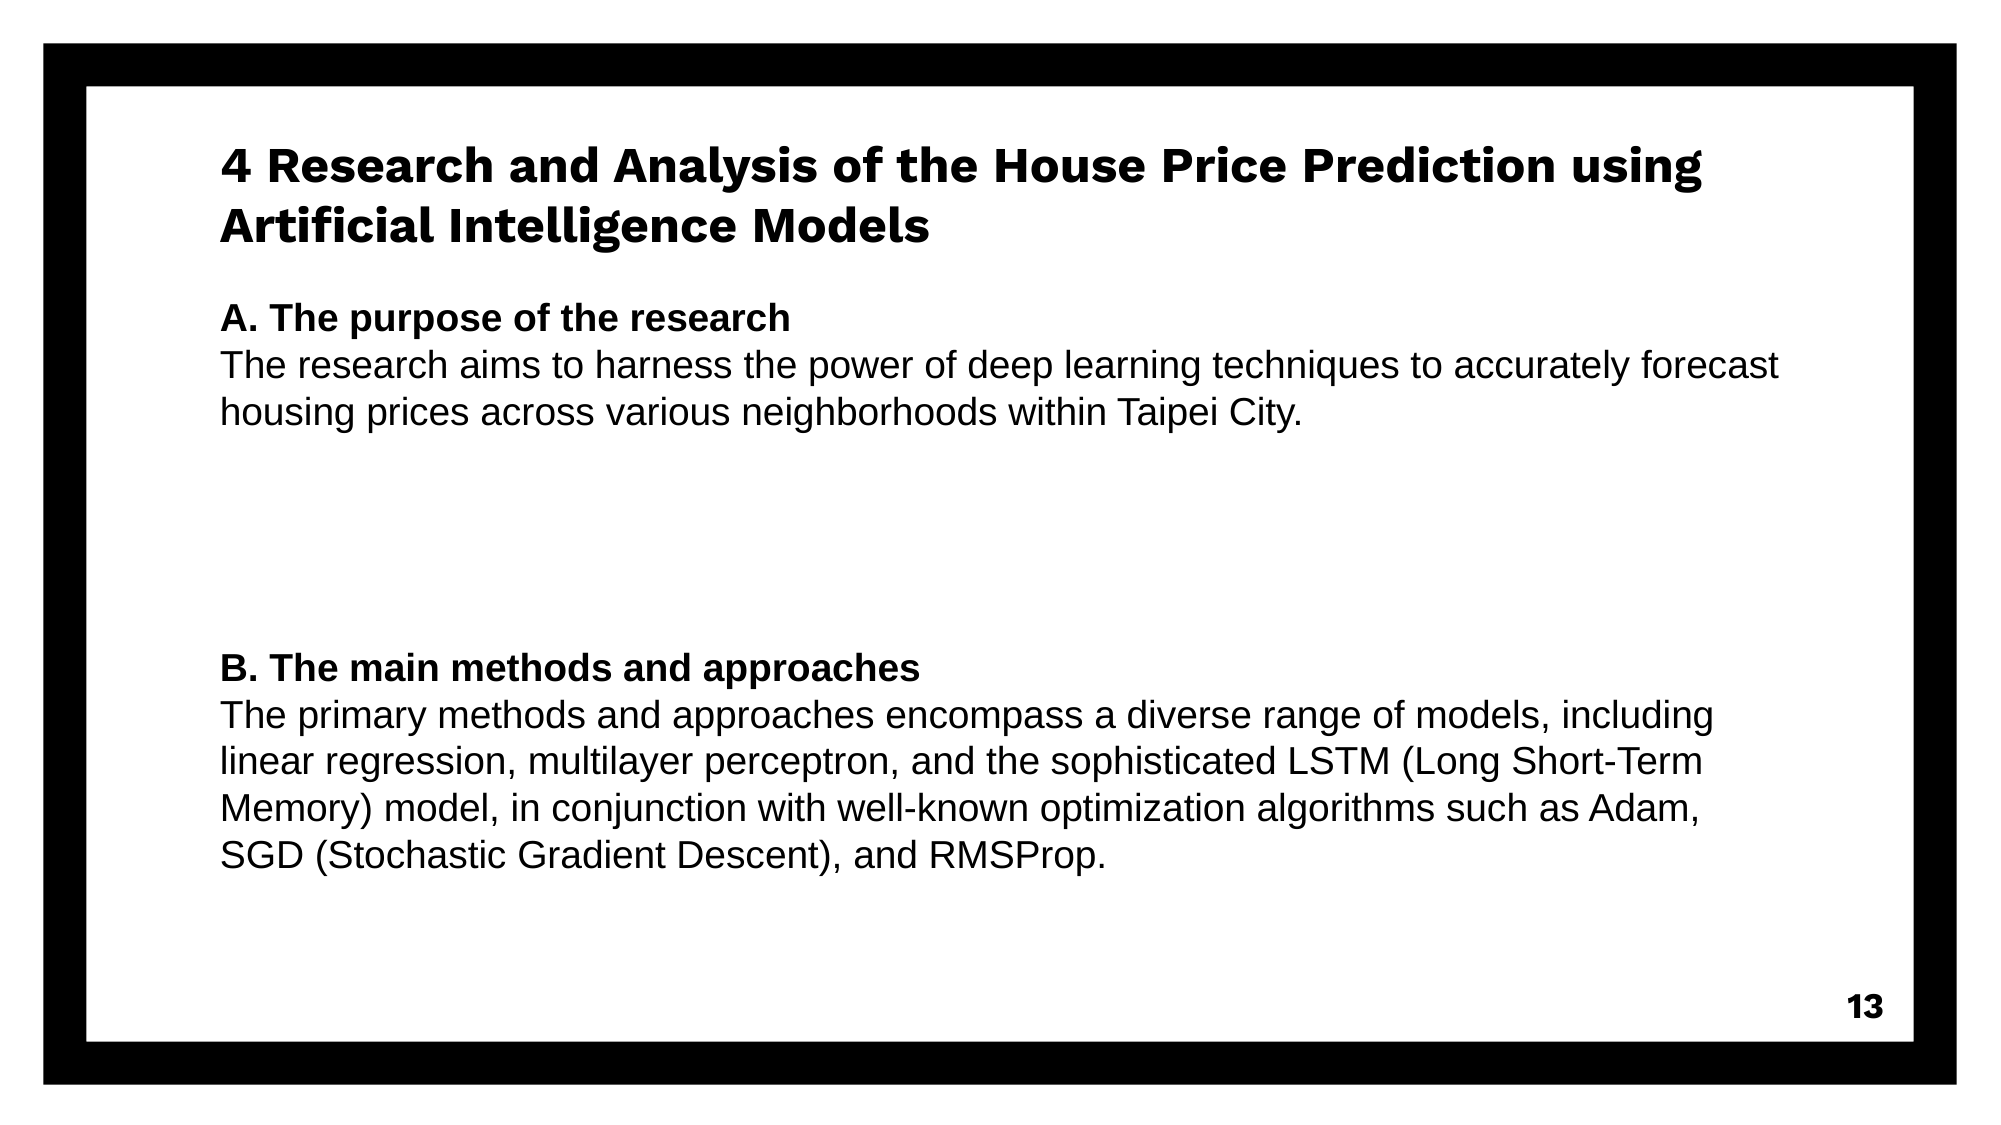

# 4 Research and Analysis of the House Price Prediction using Artificial Intelligence Models
A. The purpose of the research
The research aims to harness the power of deep learning techniques to accurately forecast housing prices across various neighborhoods within Taipei City.
B. The main methods and approaches
The primary methods and approaches encompass a diverse range of models, including linear regression, multilayer perceptron, and the sophisticated LSTM (Long Short-Term Memory) model, in conjunction with well-known optimization algorithms such as Adam, SGD (Stochastic Gradient Descent), and RMSProp.
13